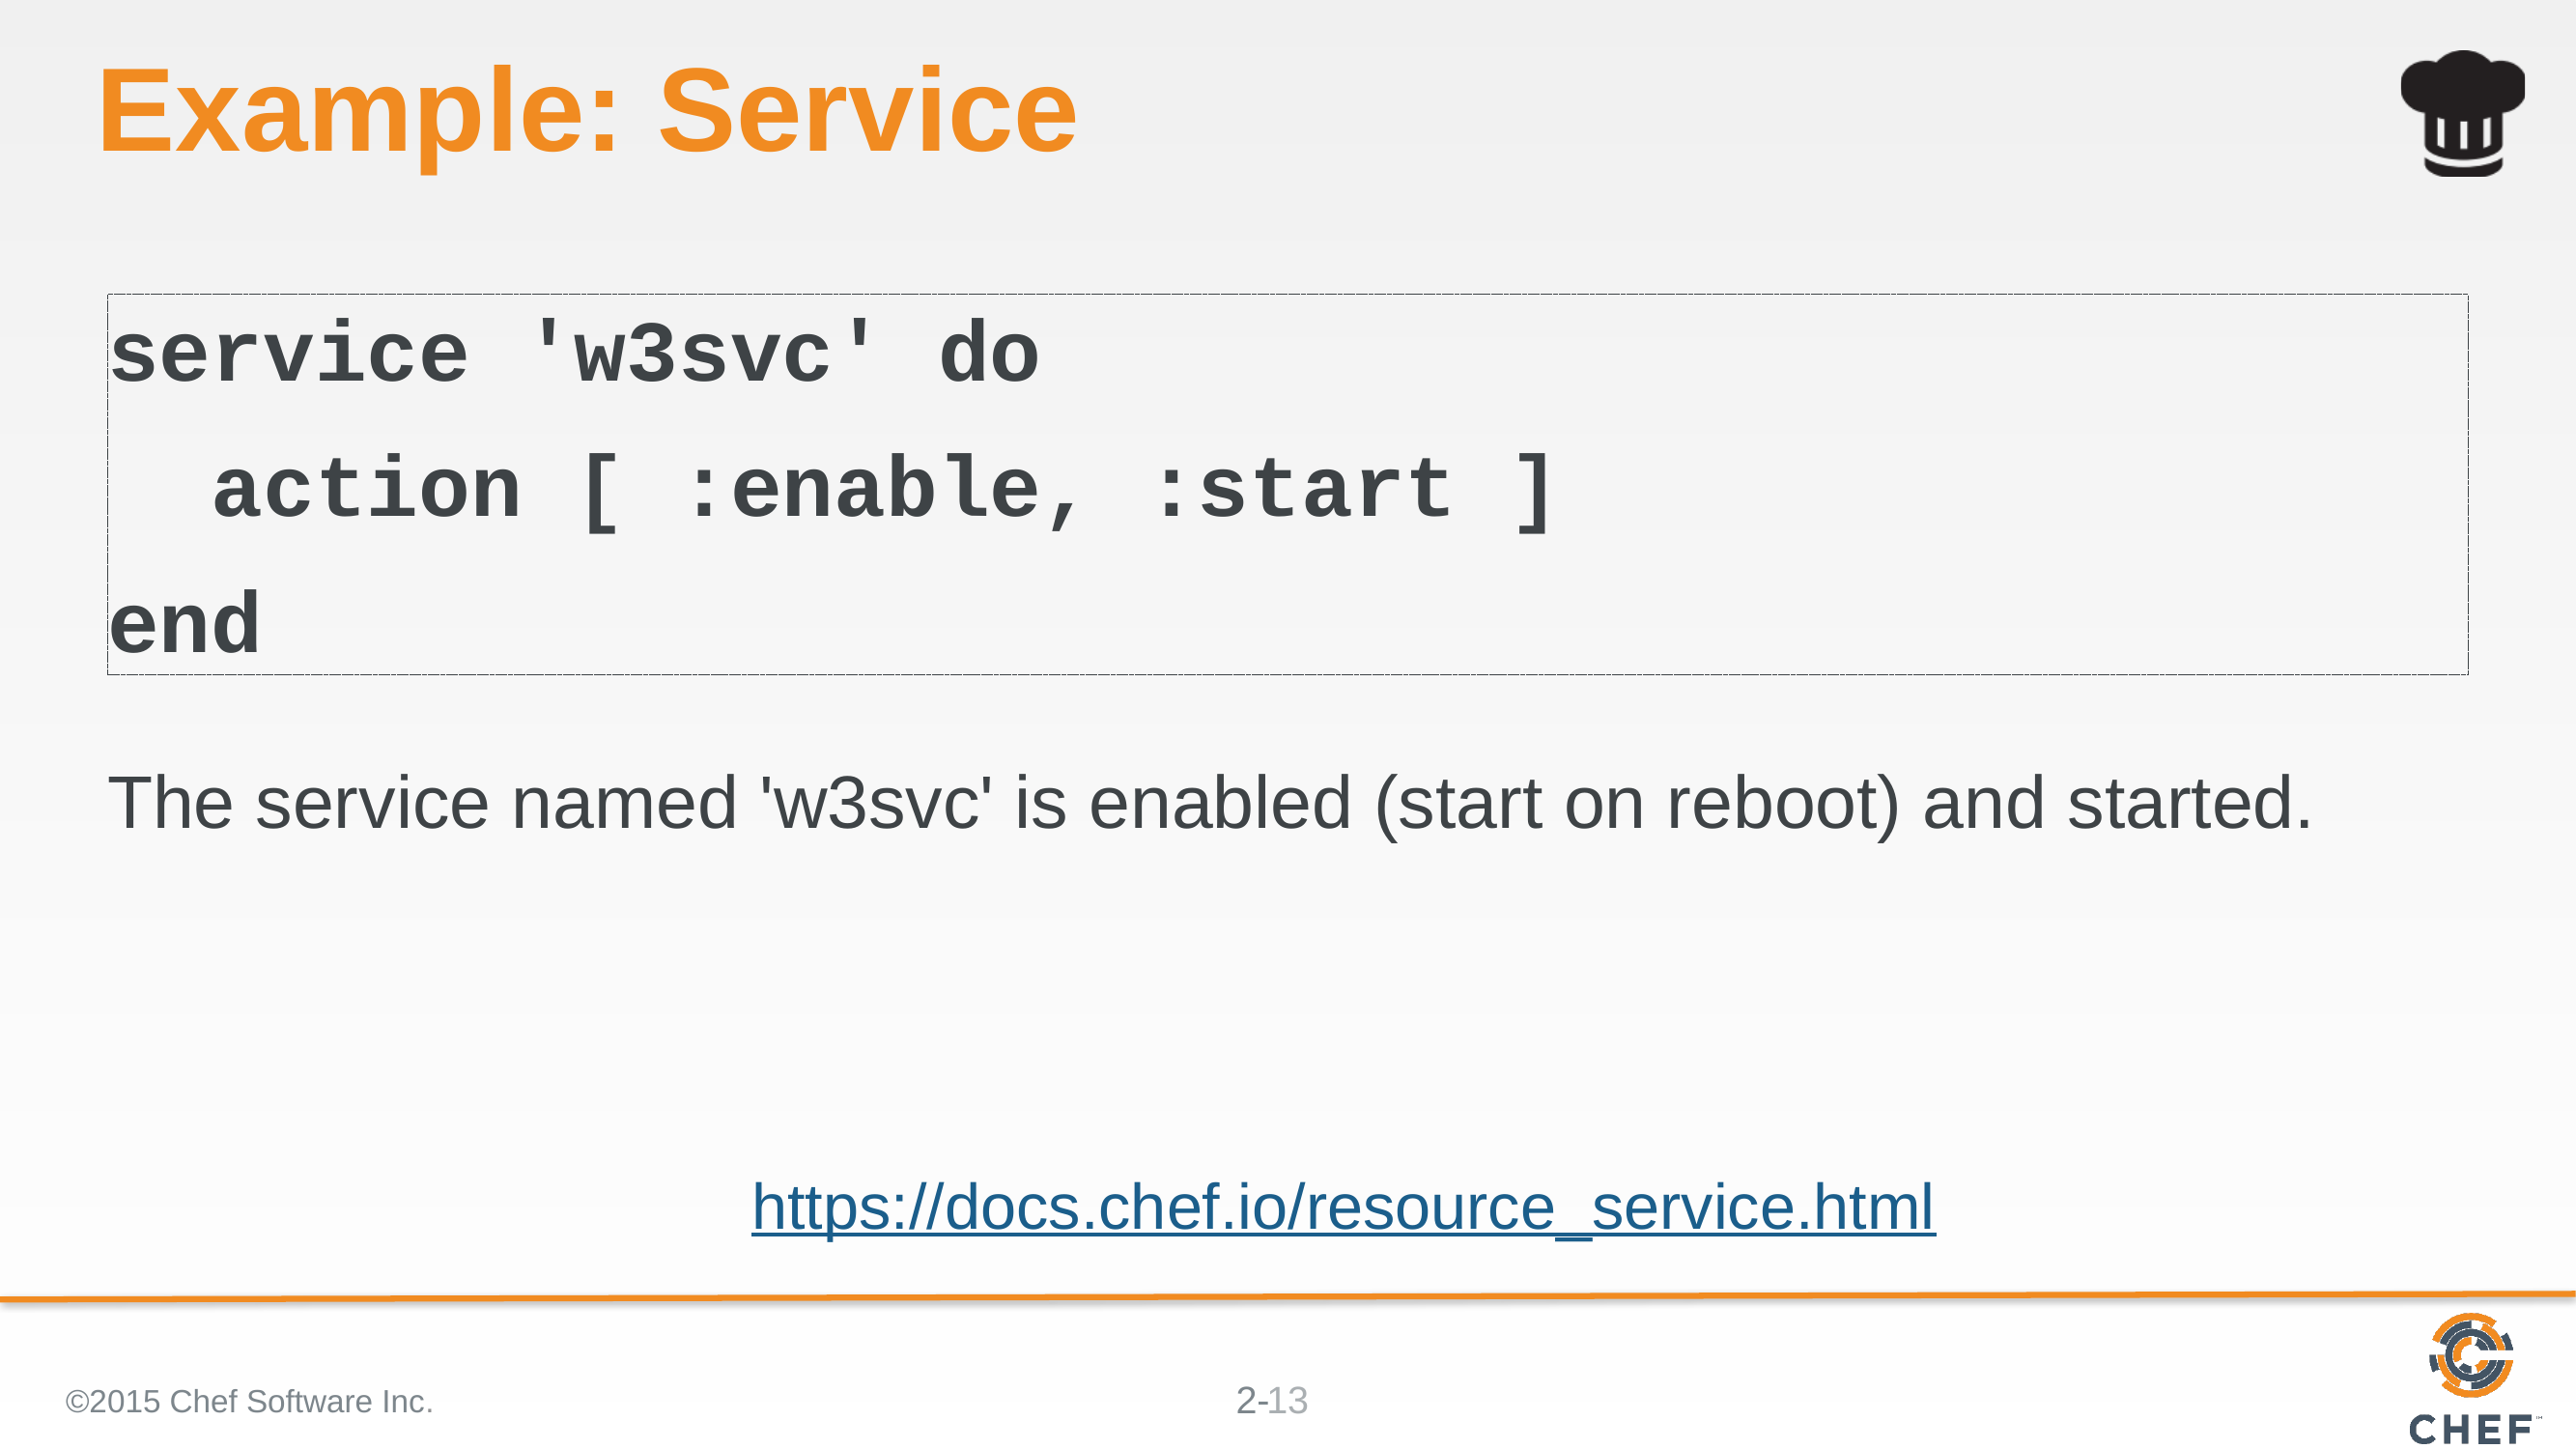

# Example: Service
service 'w3svc' do
  action [ :enable, :start ]
end

The service named 'w3svc' is enabled (start on reboot) and started.

https://docs.chef.io/resource_service.html

©2015 Chef Software Inc.
13